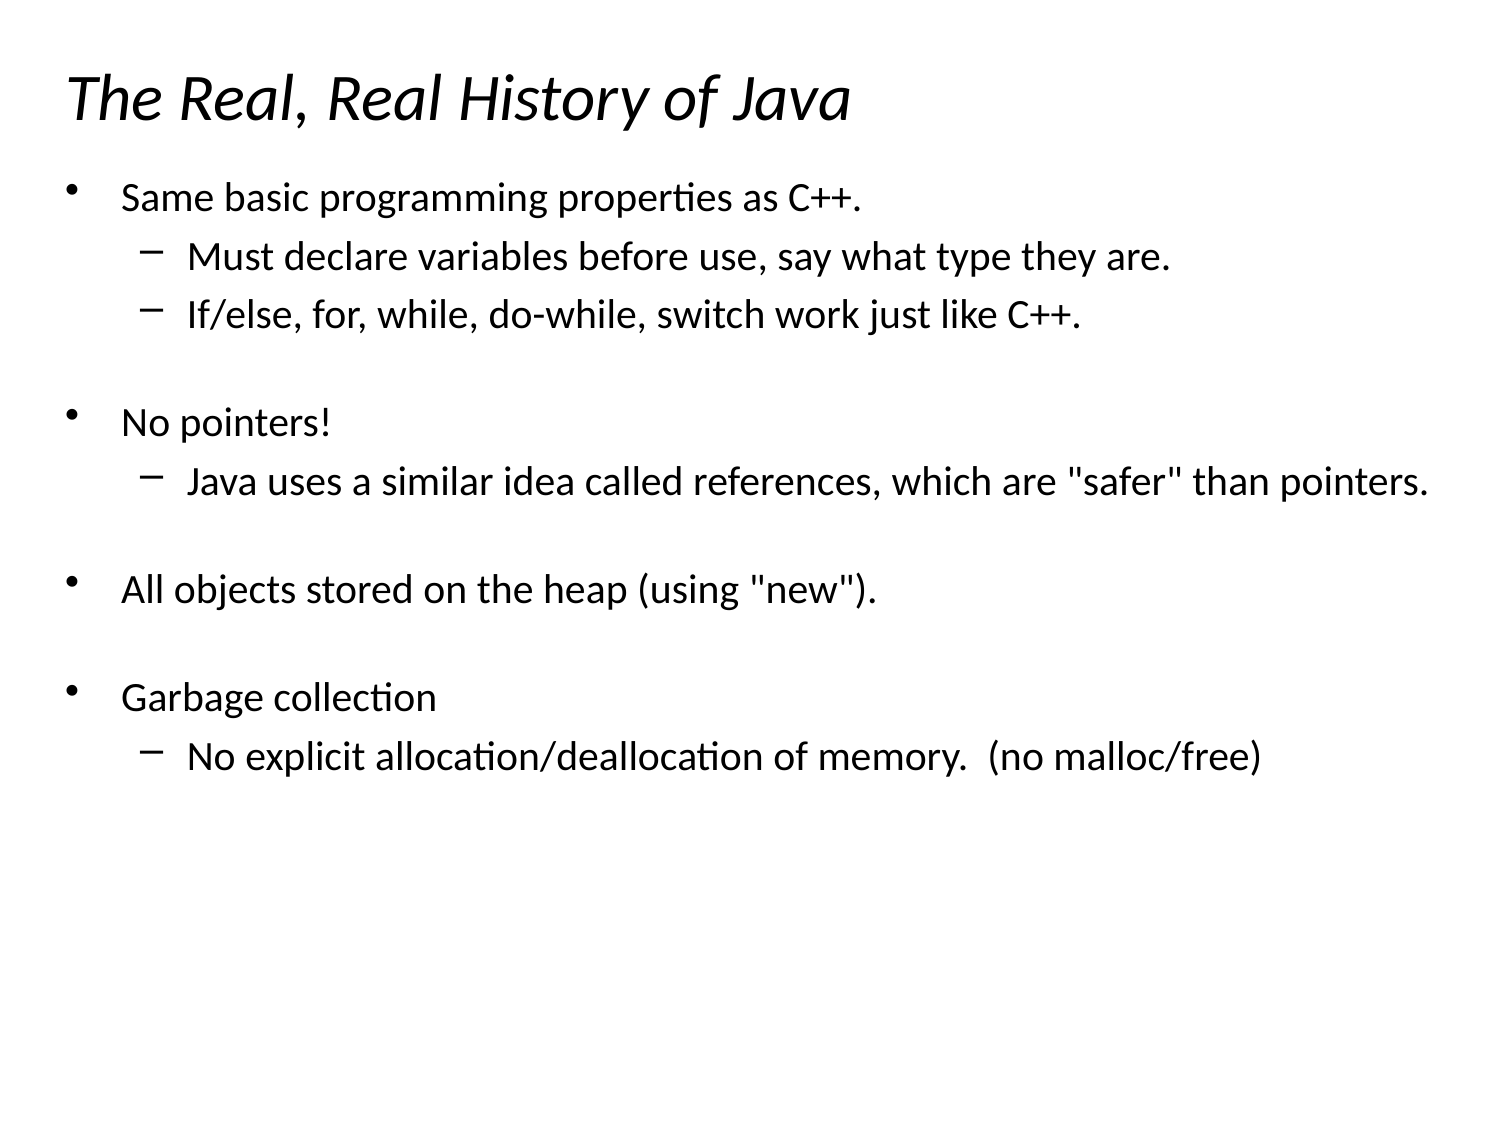

# The Real, Real History of Java
Same basic programming properties as C++.
Must declare variables before use, say what type they are.
If/else, for, while, do-while, switch work just like C++.
No pointers!
Java uses a similar idea called references, which are "safer" than pointers.
All objects stored on the heap (using "new").
Garbage collection
No explicit allocation/deallocation of memory.  (no malloc/free)